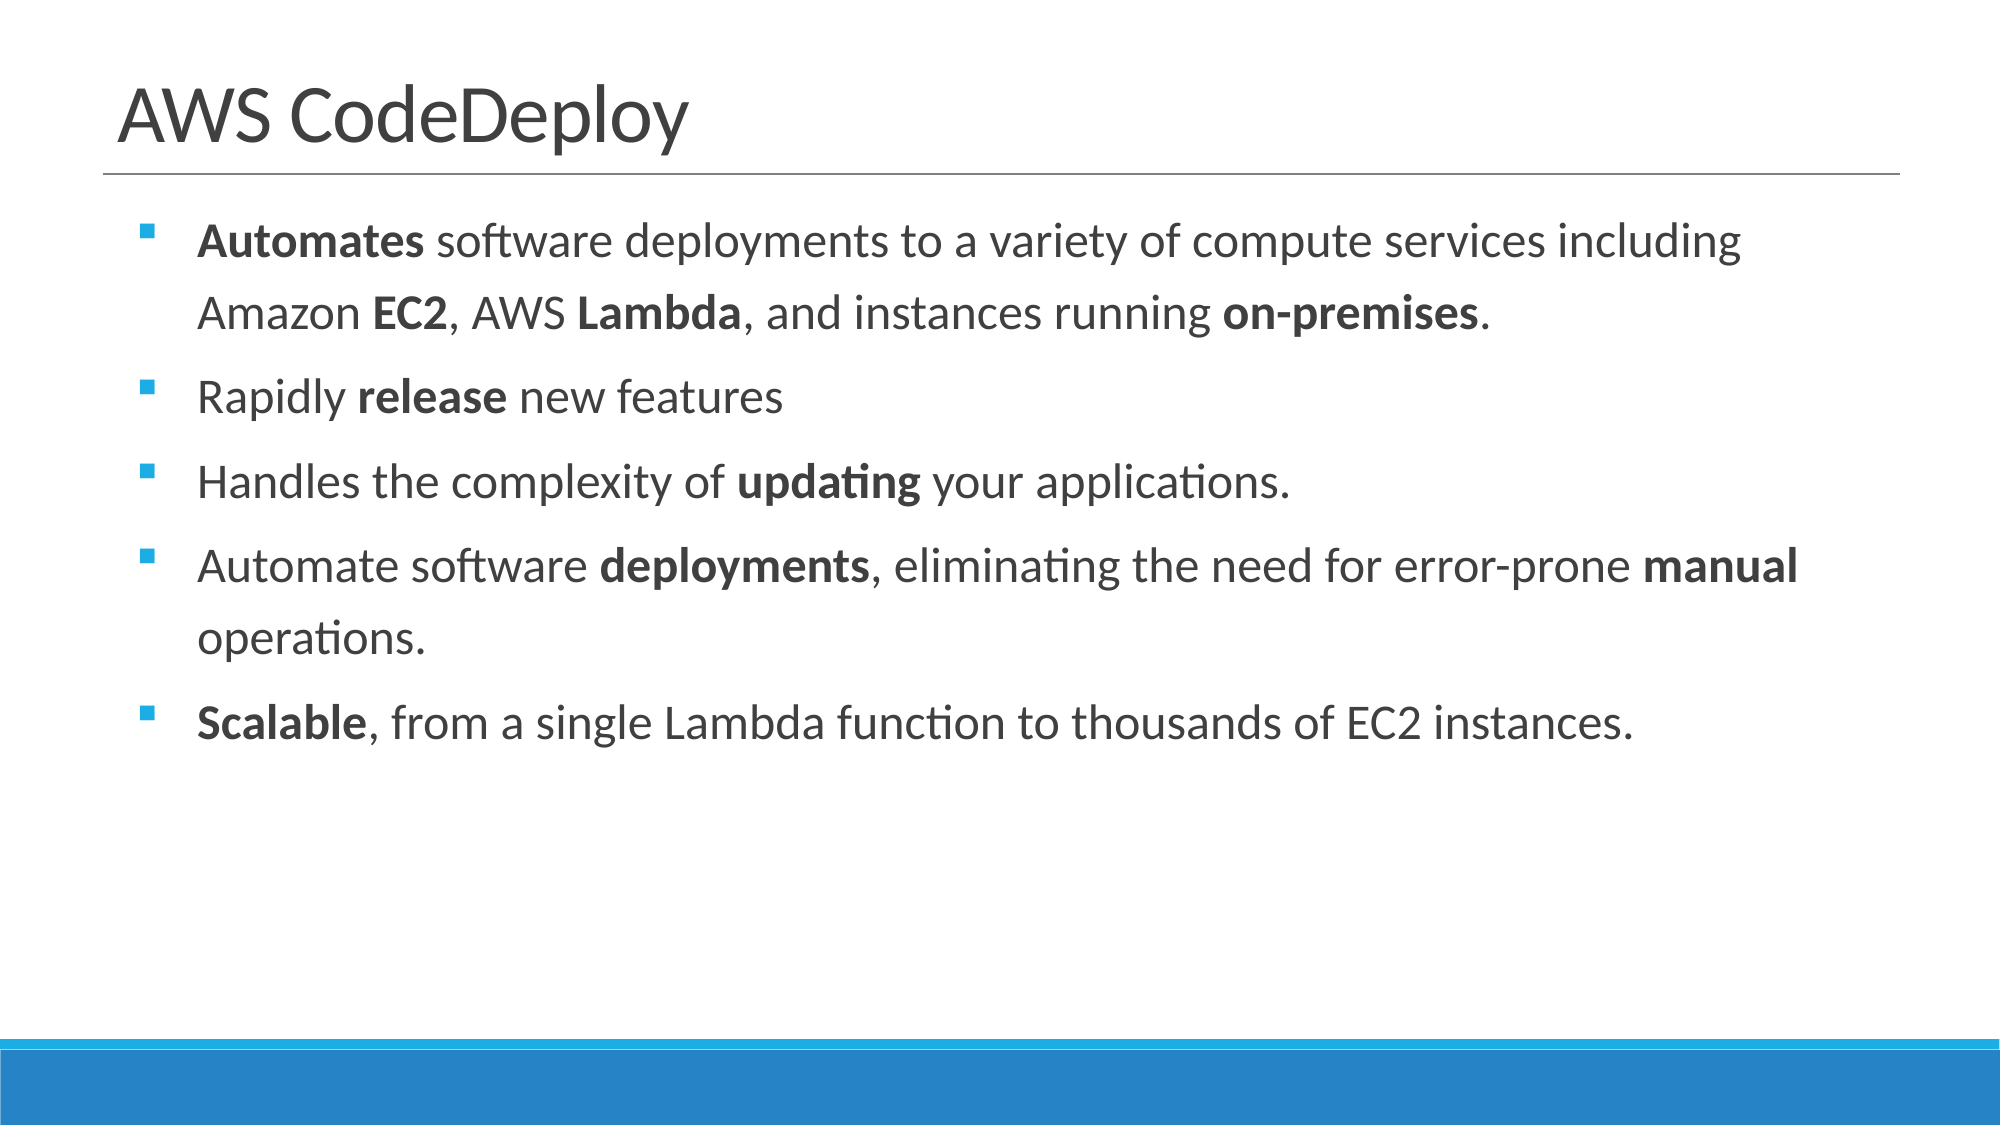

# AWS CodeDeploy
Automates software deployments to a variety of compute services including Amazon EC2, AWS Lambda, and instances running on-premises.
Rapidly release new features
Handles the complexity of updating your applications.
Automate software deployments, eliminating the need for error-prone manual operations.
Scalable, from a single Lambda function to thousands of EC2 instances.